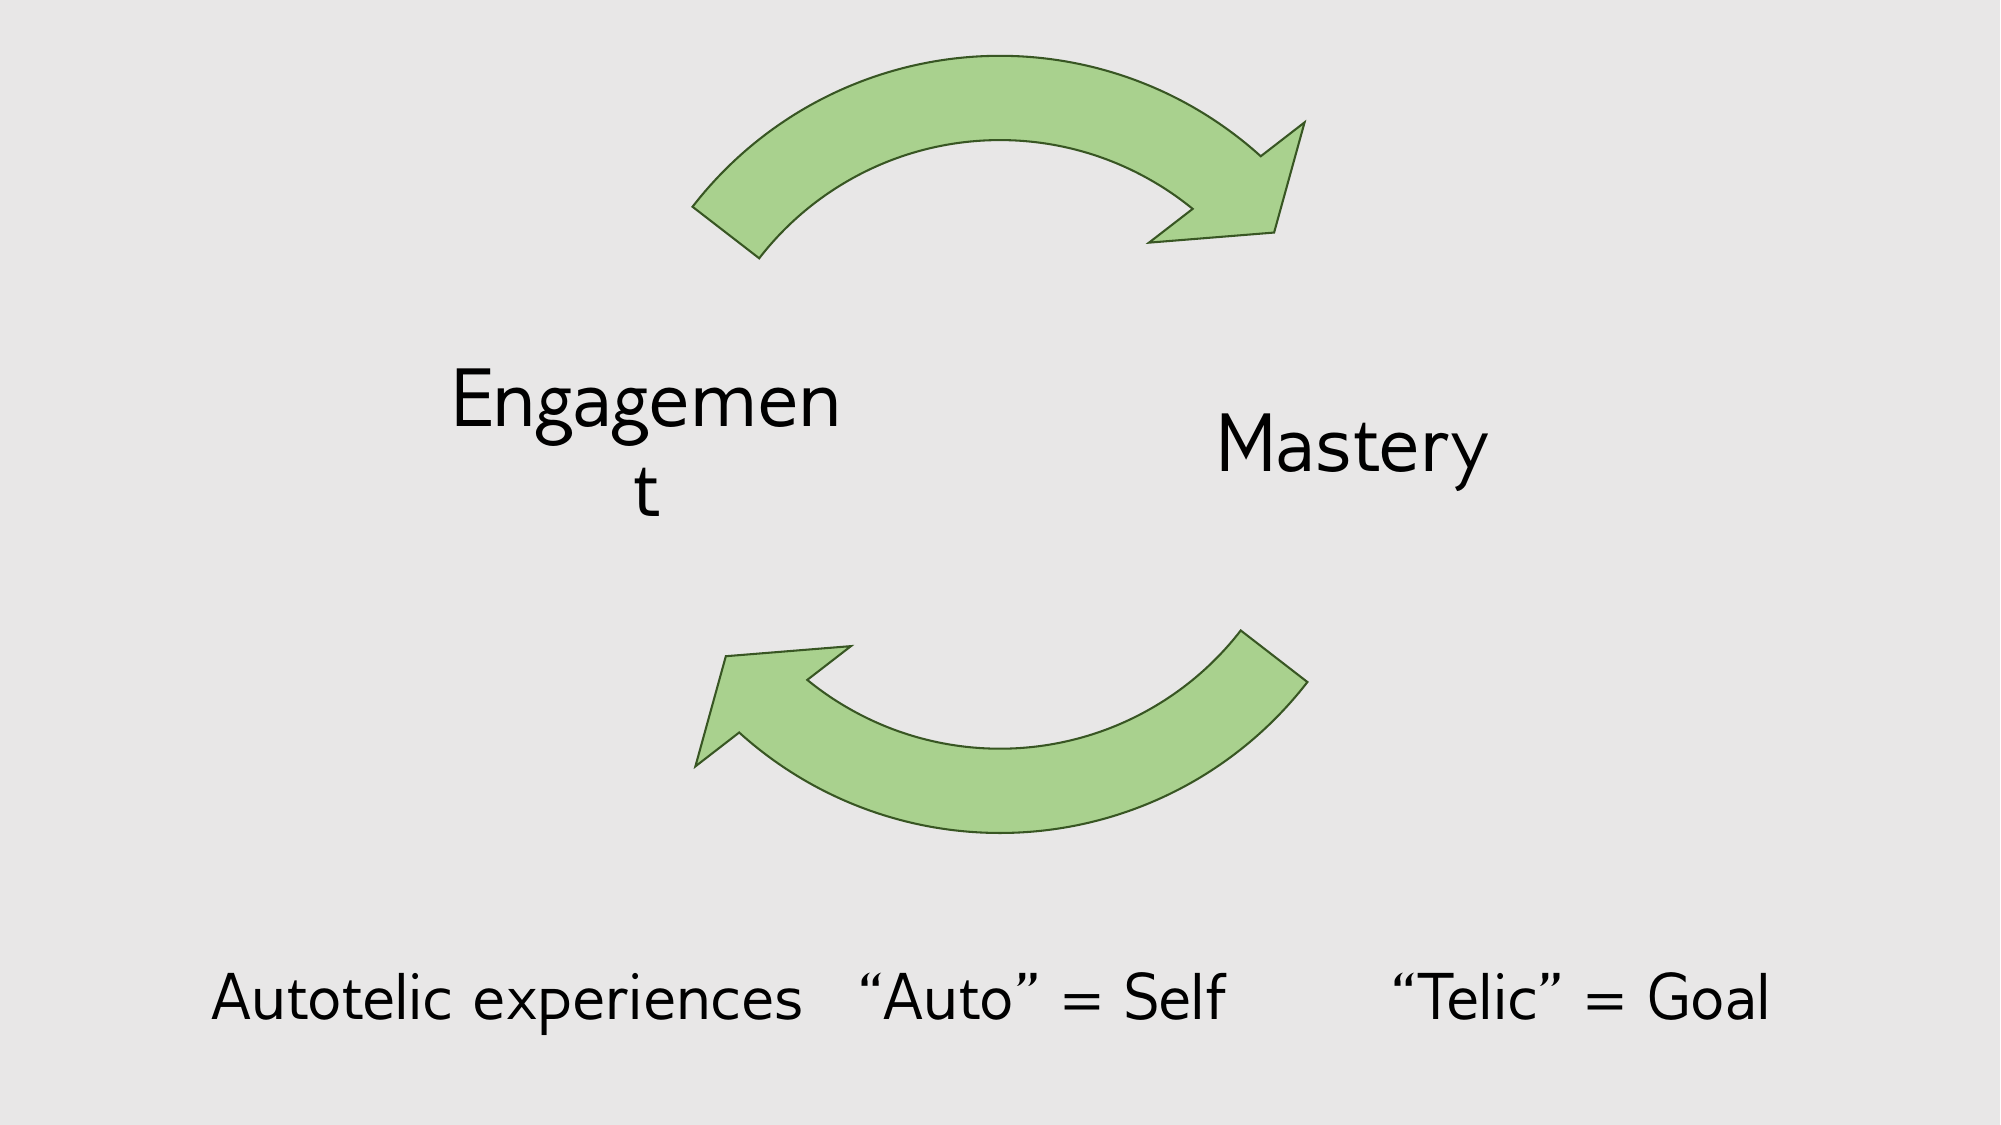

Engagement
Mastery
Autotelic experiences
“Telic” = Goal
“Auto” = Self